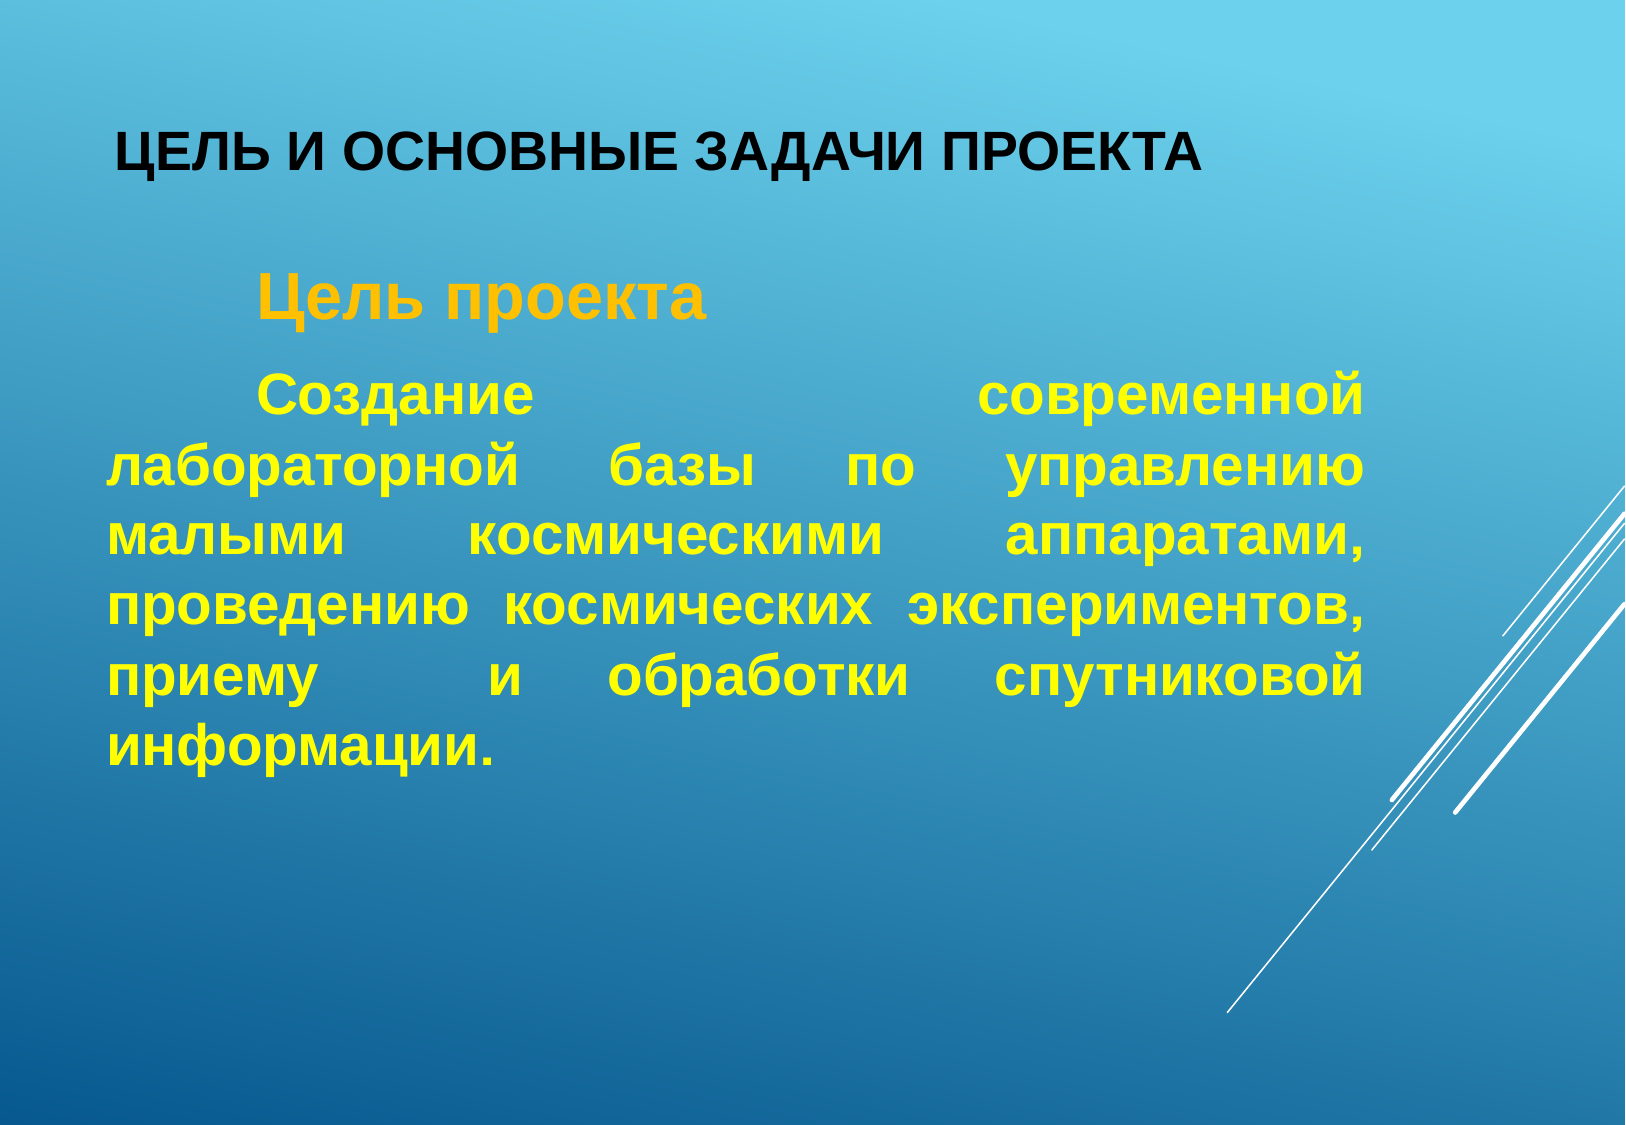

# Цель и Основные задачи проекта

	Цель проекта
	Создание современной лабораторной базы по управлению малыми космическими аппаратами, проведению космических экспериментов, приему  и обработки спутниковой информации.